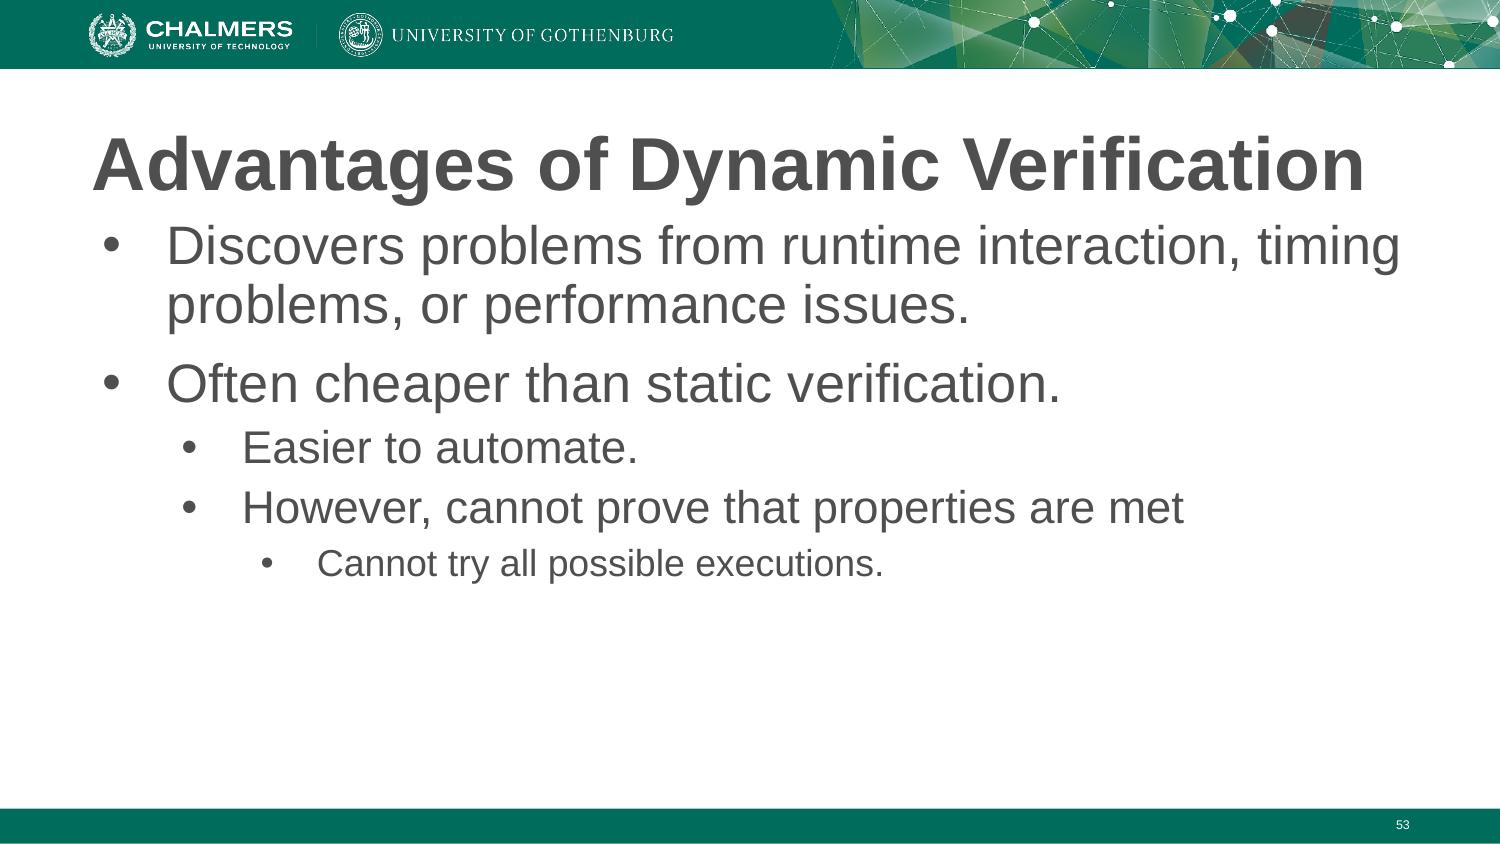

# Advantages of Dynamic Verification
Discovers problems from runtime interaction, timing problems, or performance issues.
Often cheaper than static verification.
Easier to automate.
However, cannot prove that properties are met
Cannot try all possible executions.
53